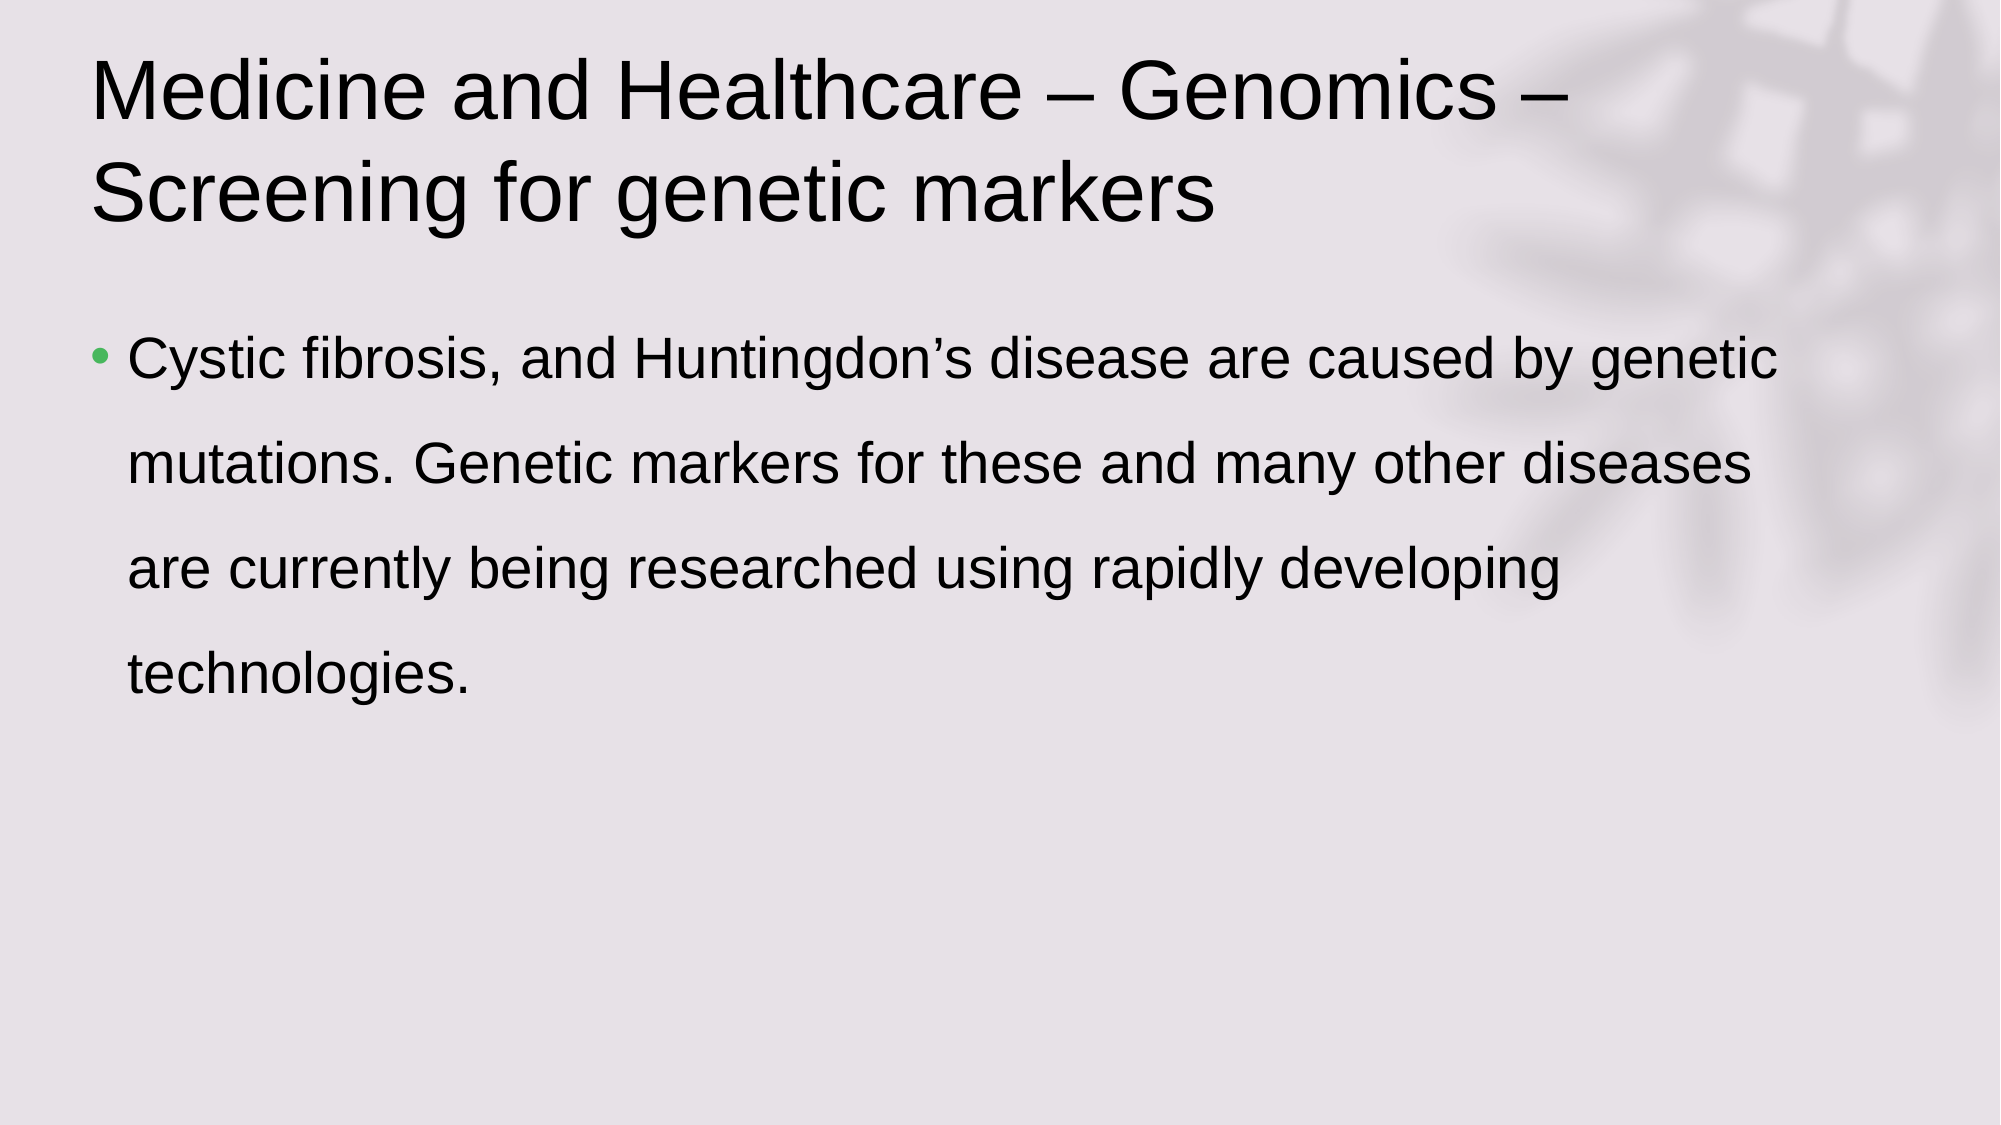

# Medicine and Healthcare – Genomics – Screening for genetic markers
Cystic fibrosis, and Huntingdon’s disease are caused by genetic mutations. Genetic markers for these and many other diseases  are currently being researched using rapidly developing technologies.